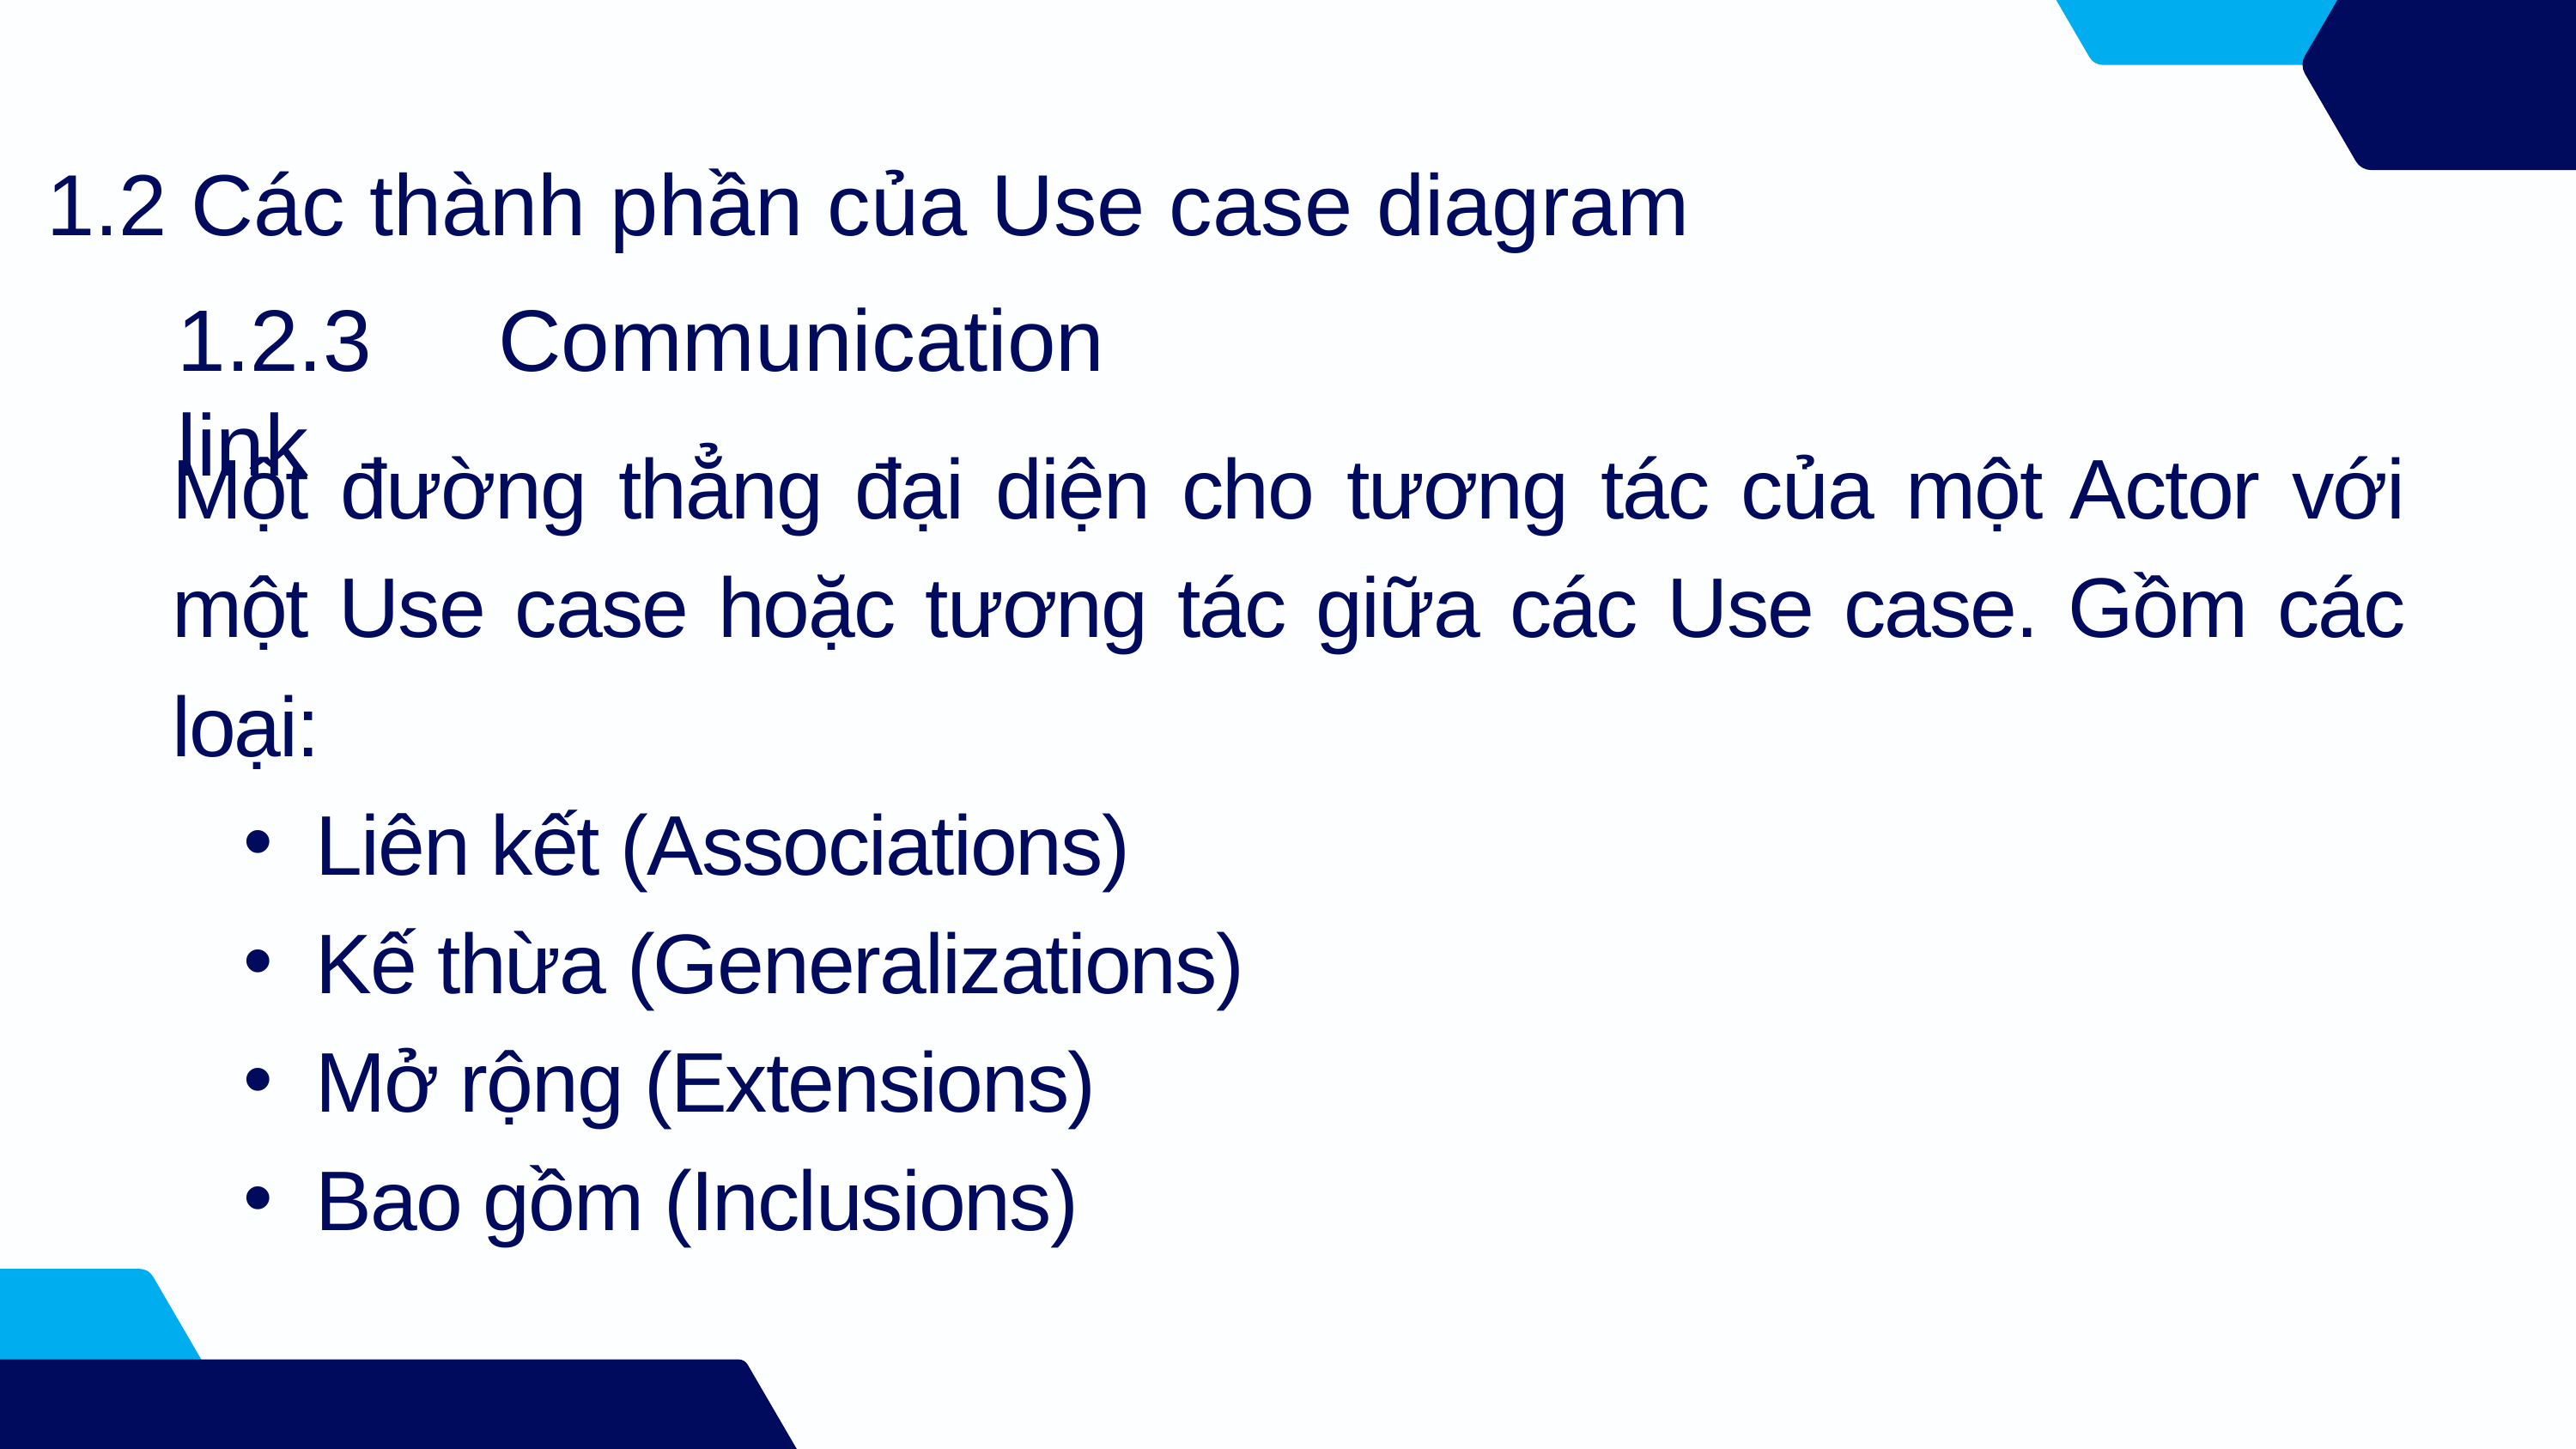

1.2 Các thành phần của Use case diagram
1.2.3 Communication link

Một đường thẳng đại diện cho tương tác của một Actor với một Use case hoặc tương tác giữa các Use case. Gồm các loại:
Liên kết (Associations)
Kế thừa (Generalizations)
Mở rộng (Extensions)
Bao gồm (Inclusions)